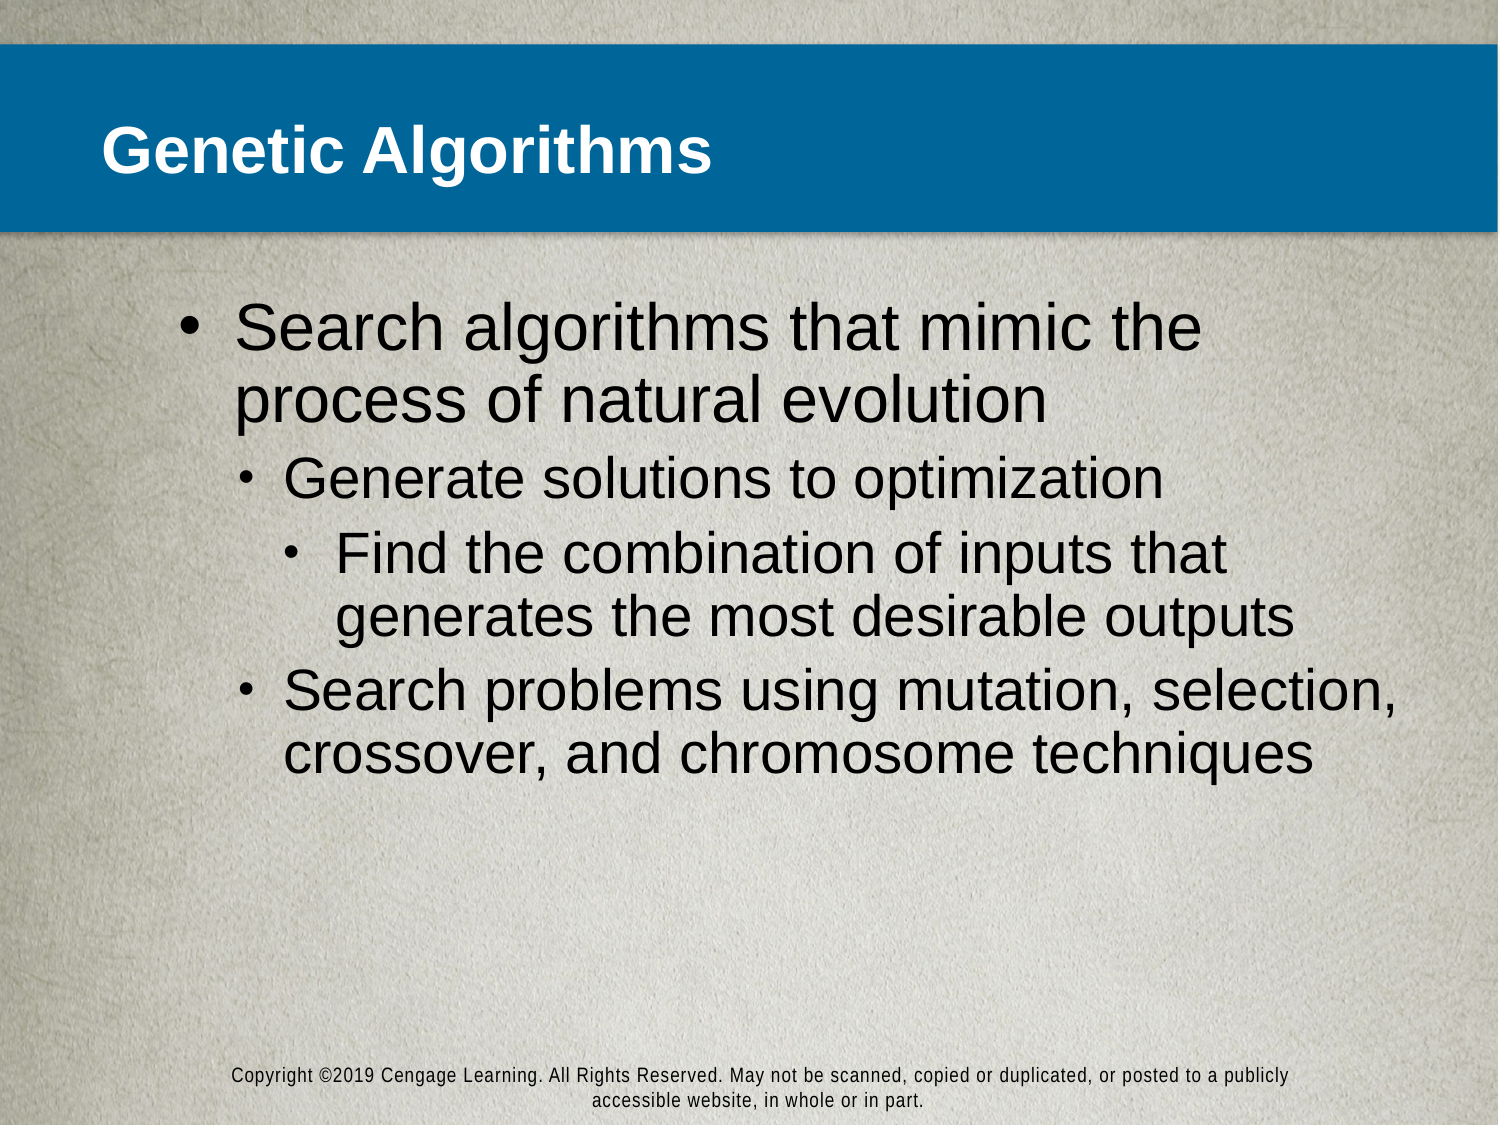

# Genetic Algorithms
Search algorithms that mimic the process of natural evolution
Generate solutions to optimization
Find the combination of inputs that generates the most desirable outputs
Search problems using mutation, selection, crossover, and chromosome techniques